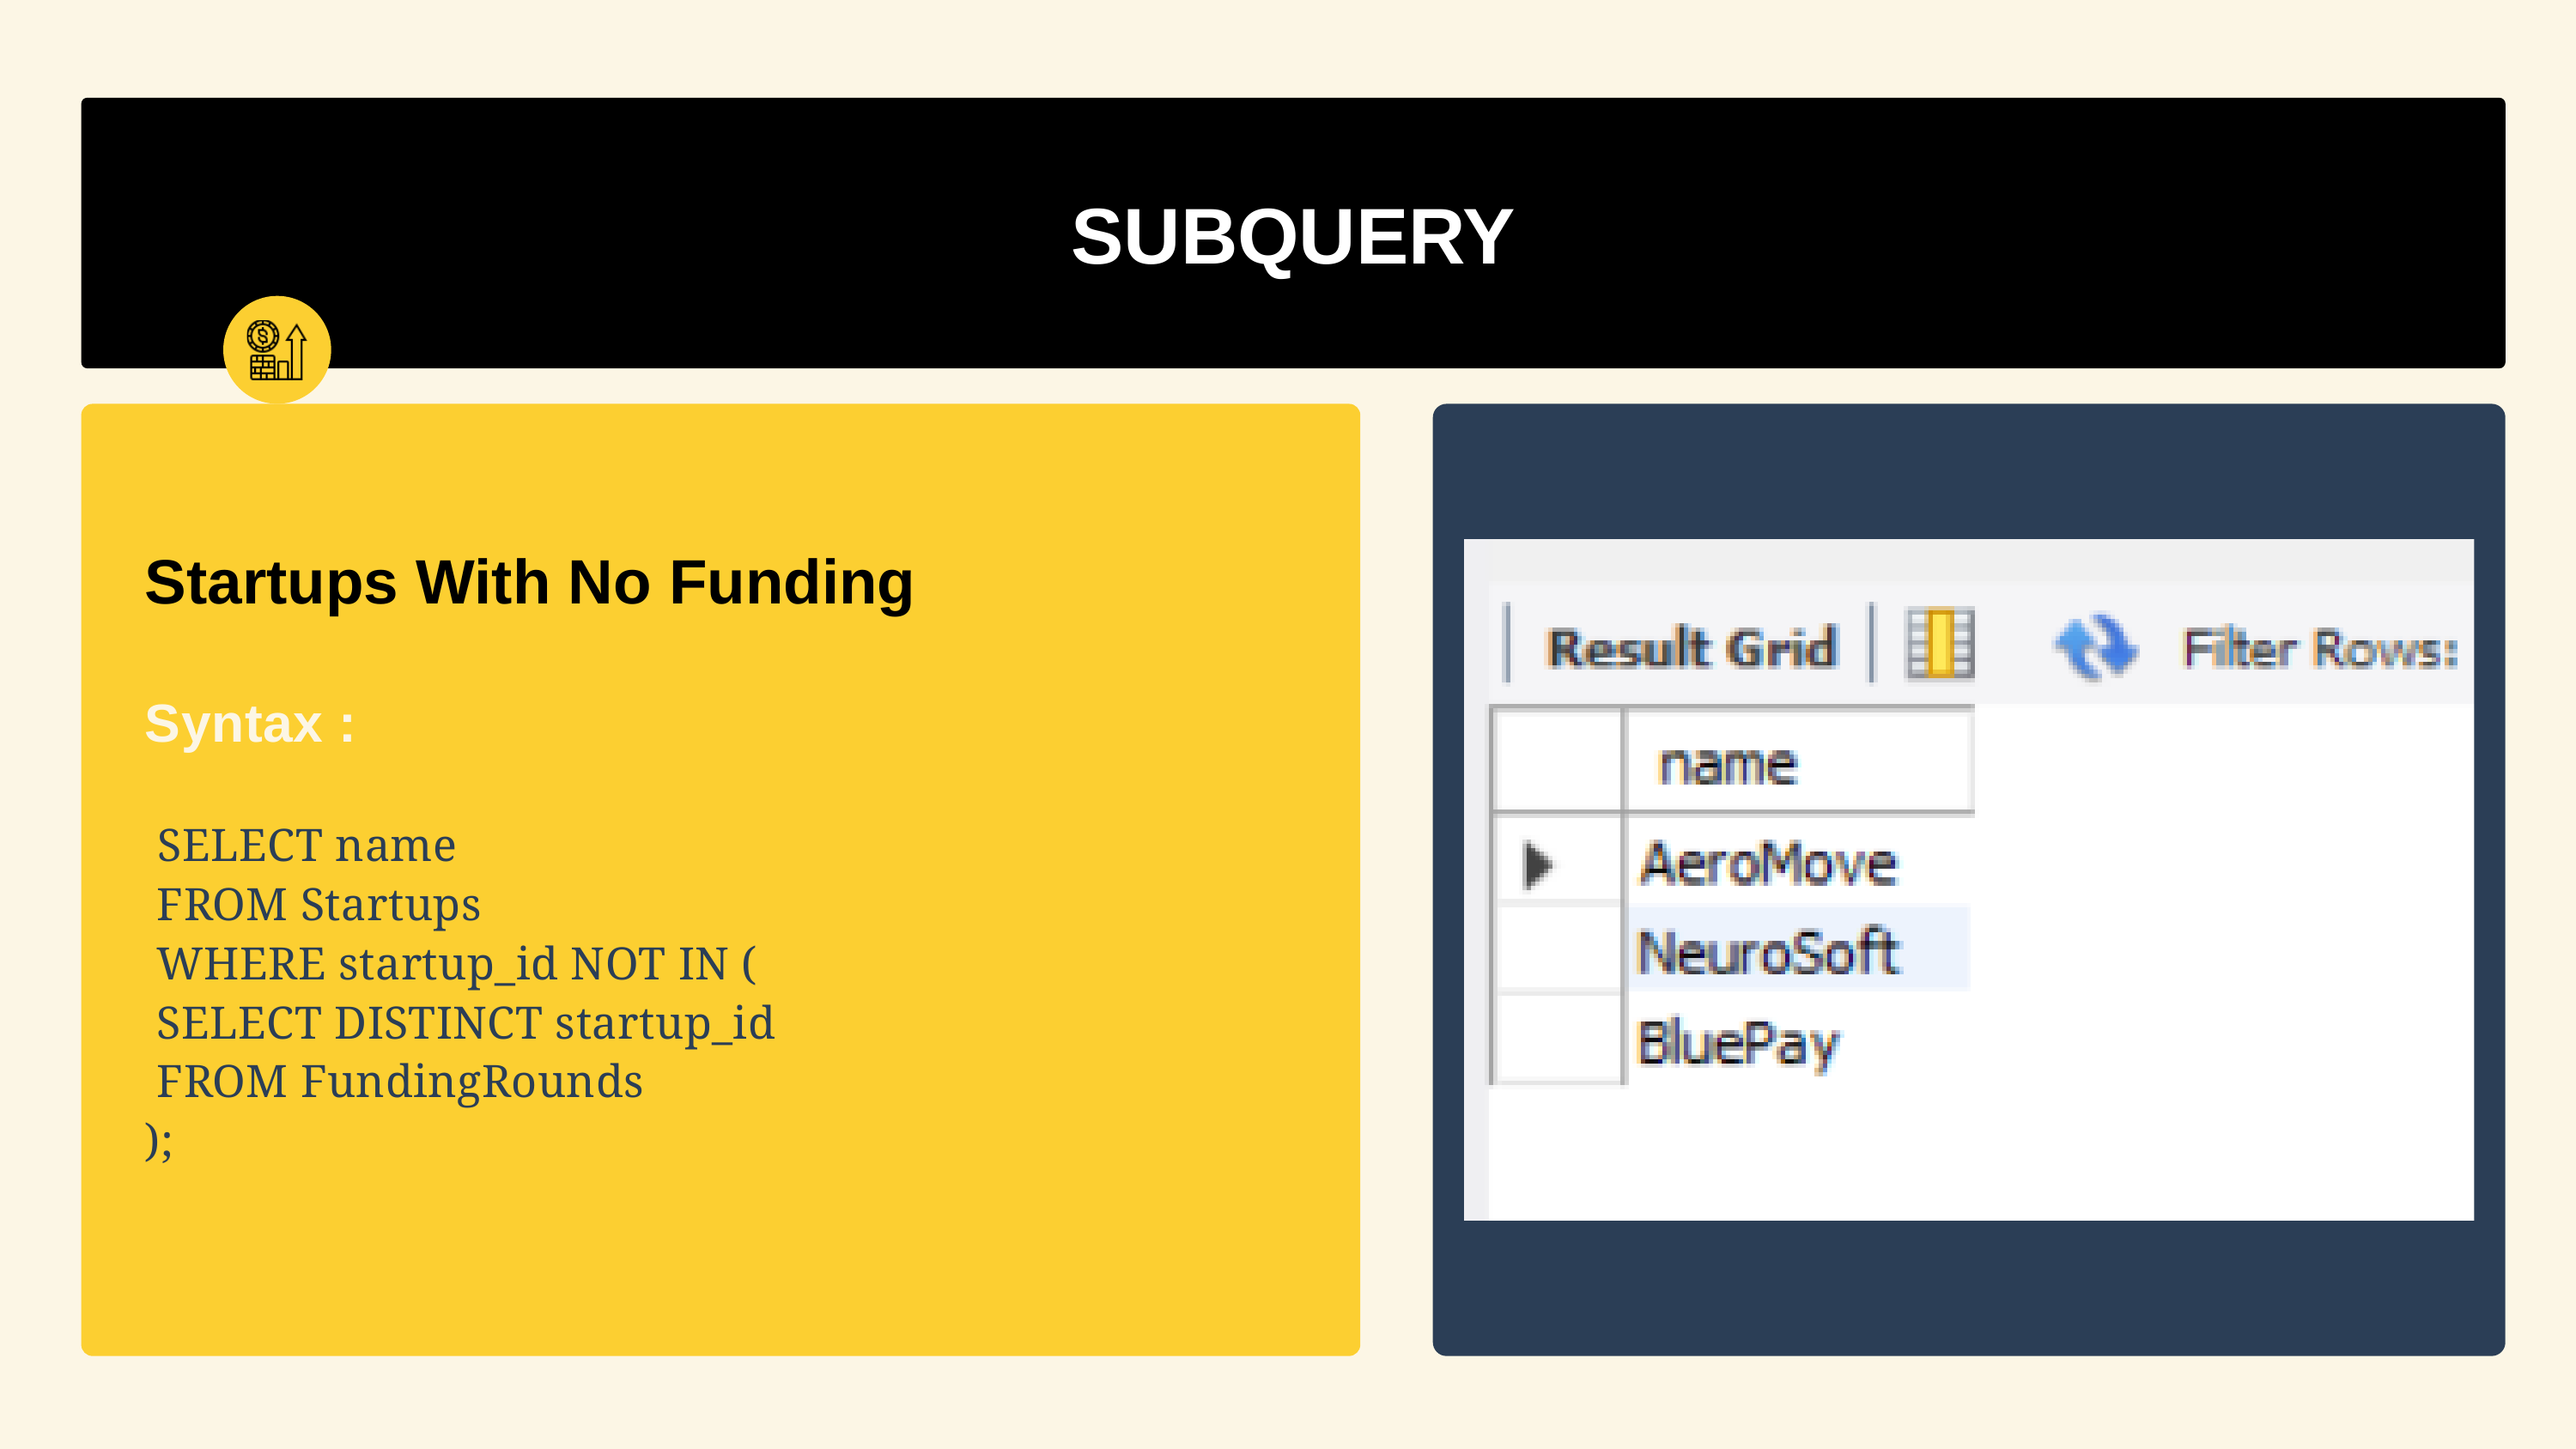

SUBQUERY

Syntax :

 SELECT name
 FROM Startups
 WHERE startup_id NOT IN (
 SELECT DISTINCT startup_id
 FROM FundingRounds
);

Startups With No Funding